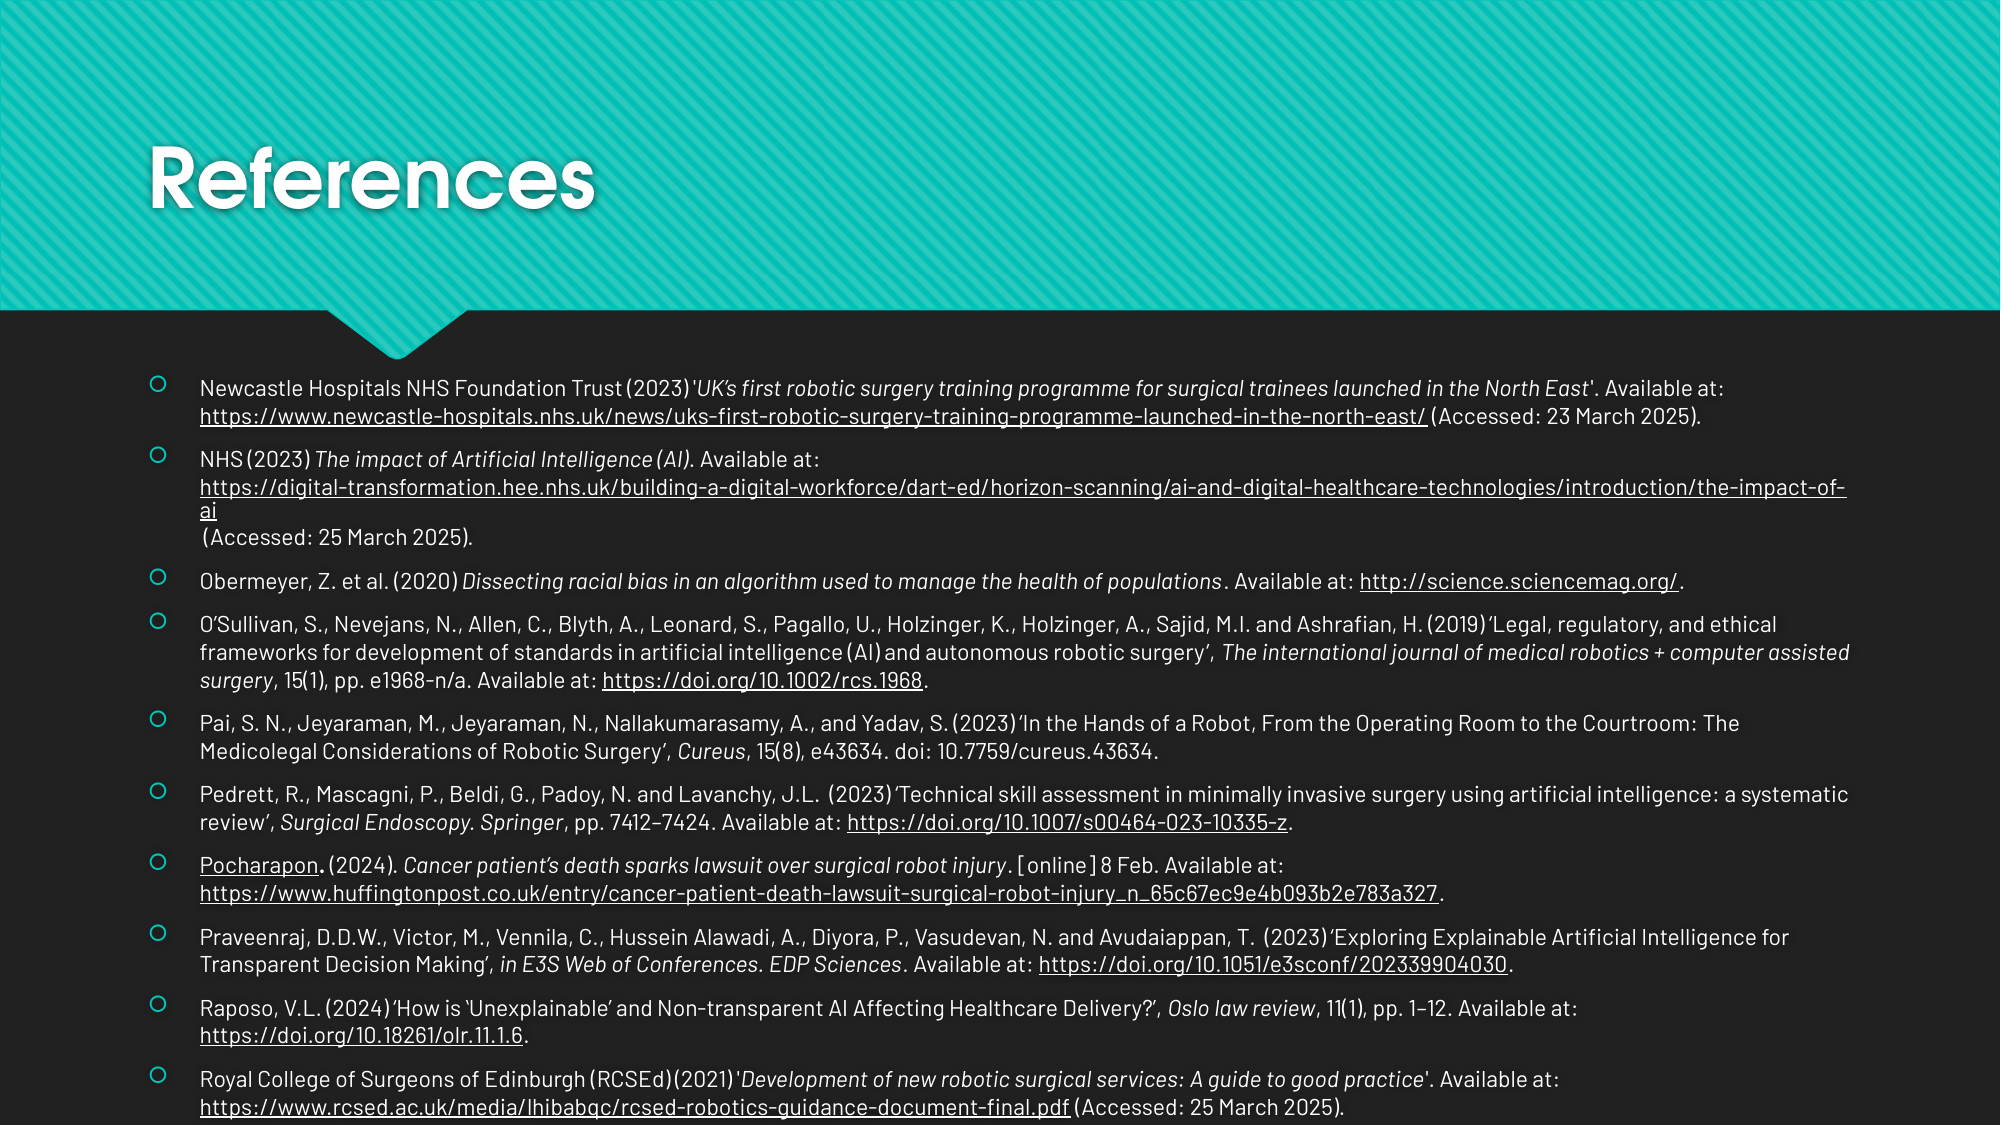

# References
Newcastle Hospitals NHS Foundation Trust (2023) 'UK’s first robotic surgery training programme for surgical trainees launched in the North East'. Available at: https://www.newcastle-hospitals.nhs.uk/news/uks-first-robotic-surgery-training-programme-launched-in-the-north-east/ (Accessed: 23 March 2025).
NHS (2023) The impact of Artificial Intelligence (AI). Available at: https://digital-transformation.hee.nhs.uk/building-a-digital-workforce/dart-ed/horizon-scanning/ai-and-digital-healthcare-technologies/introduction/the-impact-of-ai (Accessed: 25 March 2025).
Obermeyer, Z. et al. (2020) Dissecting racial bias in an algorithm used to manage the health of populations. Available at: http://science.sciencemag.org/.
O’Sullivan, S., Nevejans, N., Allen, C., Blyth, A., Leonard, S., Pagallo, U., Holzinger, K., Holzinger, A., Sajid, M.I. and Ashrafian, H. (2019) ‘Legal, regulatory, and ethical frameworks for development of standards in artificial intelligence (AI) and autonomous robotic surgery’, The international journal of medical robotics + computer assisted surgery, 15(1), pp. e1968-n/a. Available at: https://doi.org/10.1002/rcs.1968.
Pai, S. N., Jeyaraman, M., Jeyaraman, N., Nallakumarasamy, A., and Yadav, S. (2023) ‘In the Hands of a Robot, From the Operating Room to the Courtroom: The Medicolegal Considerations of Robotic Surgery’, Cureus, 15(8), e43634. doi: 10.7759/cureus.43634.
Pedrett, R., Mascagni, P., Beldi, G., Padoy, N. and Lavanchy, J.L.  (2023) ‘Technical skill assessment in minimally invasive surgery using artificial intelligence: a systematic review’, Surgical Endoscopy. Springer, pp. 7412–7424. Available at: https://doi.org/10.1007/s00464-023-10335-z.
Pocharapon. (2024). Cancer patient’s death sparks lawsuit over surgical robot injury. [online] 8 Feb. Available at: https://www.huffingtonpost.co.uk/entry/cancer-patient-death-lawsuit-surgical-robot-injury_n_65c67ec9e4b093b2e783a327.
Praveenraj, D.D.W., Victor, M., Vennila, C., Hussein Alawadi, A., Diyora, P., Vasudevan, N. and Avudaiappan, T.  (2023) ‘Exploring Explainable Artificial Intelligence for Transparent Decision Making’, in E3S Web of Conferences. EDP Sciences. Available at: https://doi.org/10.1051/e3sconf/202339904030.
Raposo, V.L. (2024) ‘How is ʻUnexplainable’ and Non-transparent AI Affecting Healthcare Delivery?’, Oslo law review, 11(1), pp. 1–12. Available at: https://doi.org/10.18261/olr.11.1.6.
Royal College of Surgeons of Edinburgh (RCSEd) (2021) 'Development of new robotic surgical services: A guide to good practice'. Available at: https://www.rcsed.ac.uk/media/lhibabqc/rcsed-robotics-guidance-document-final.pdf (Accessed: 25 March 2025).